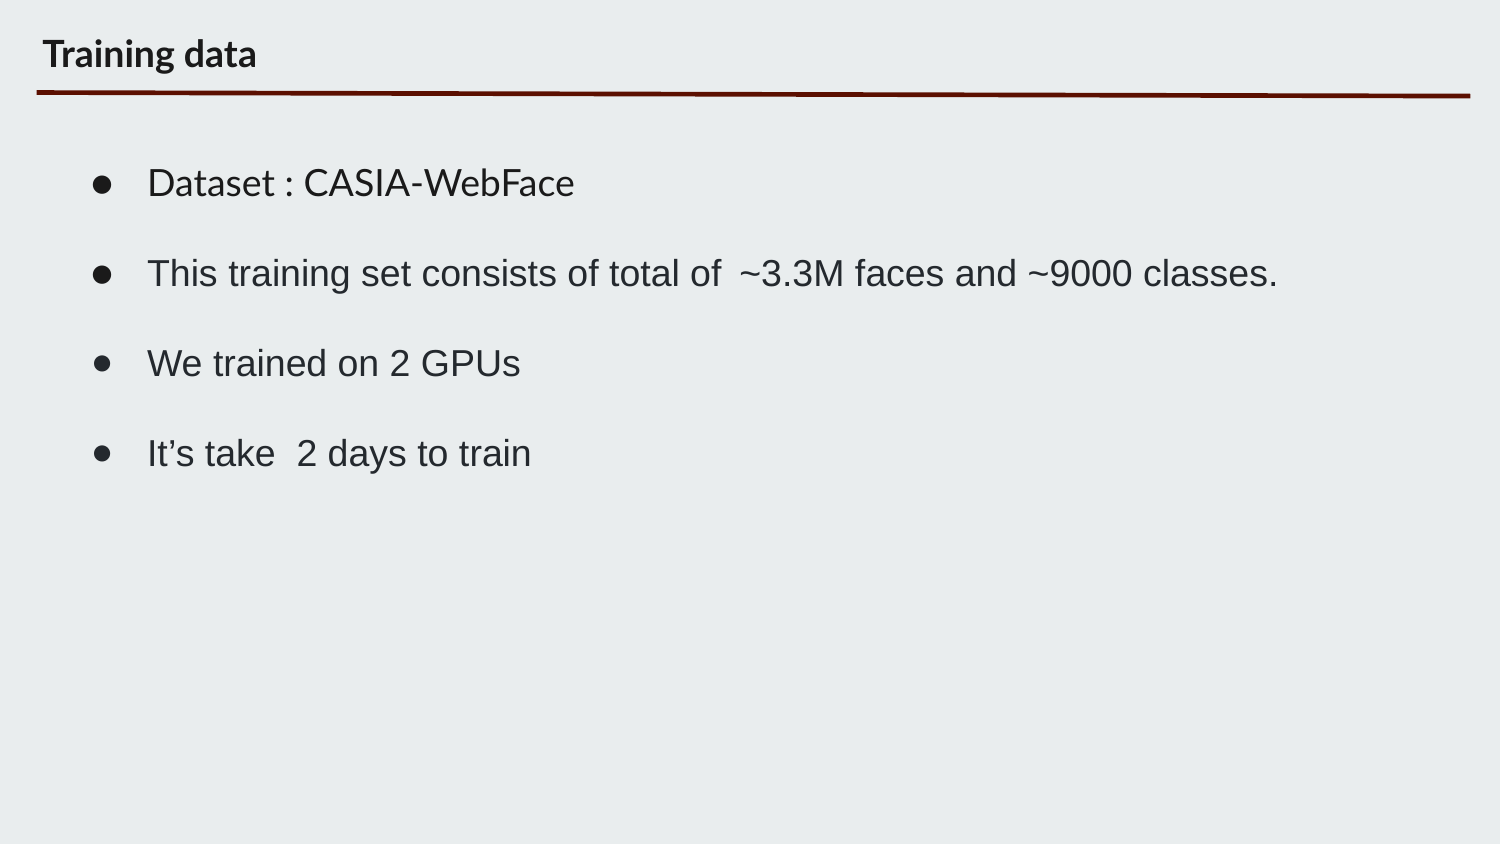

Training data
Dataset : CASIA-WebFace

This training set consists of total of  ~3.3M faces and ~9000 classes.

We trained on 2 GPUs

It’s take  2 days to train